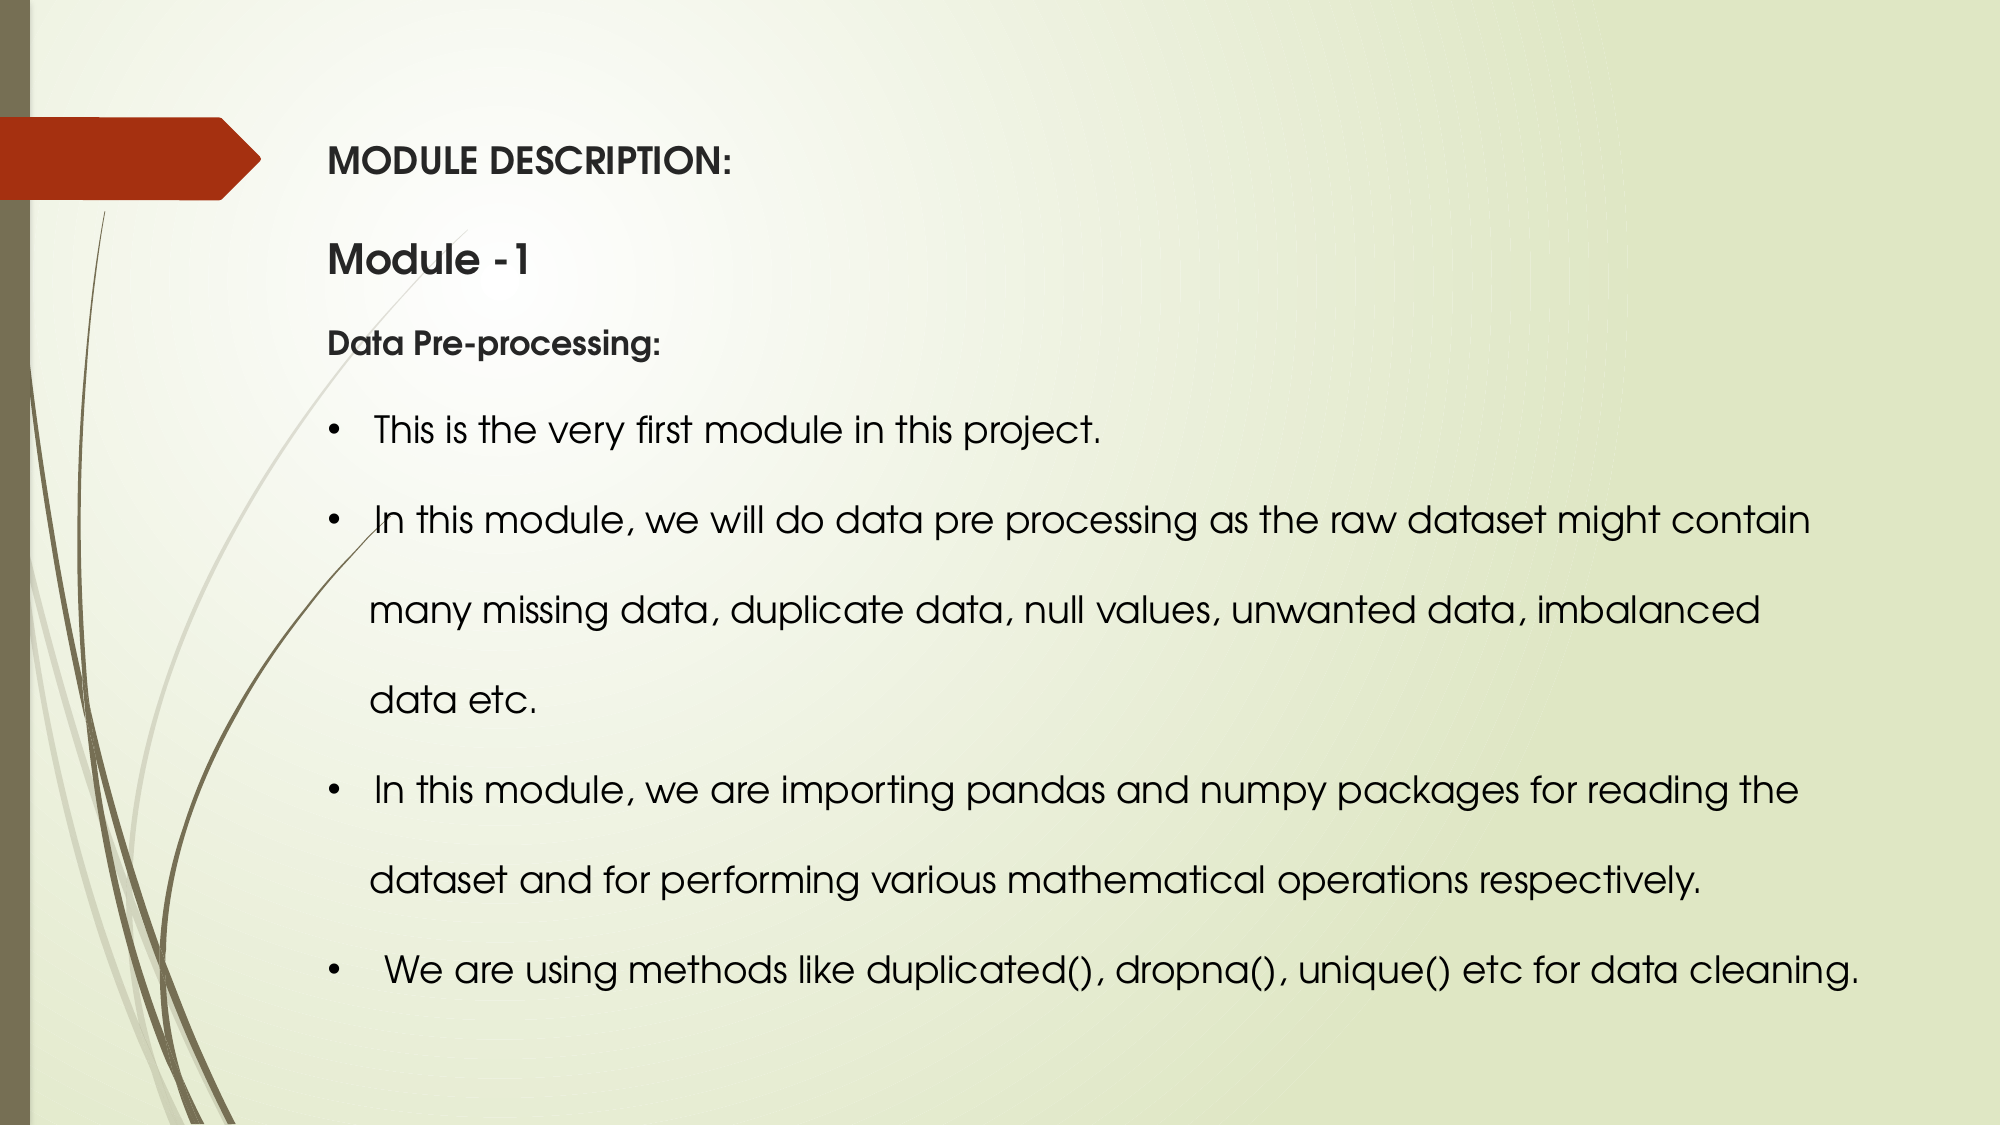

# MODULE DESCRIPTION: Module -1 Data Pre-processing:
This is the very first module in this project.

In this module, we will do data pre processing as the raw dataset might contain

    many missing data, duplicate data, null values, unwanted data, imbalanced

    data etc.

In this module, we are importing pandas and numpy packages for reading the

    dataset and for performing various mathematical operations respectively.

 We are using methods like duplicated(), dropna(), unique() etc for data cleaning.